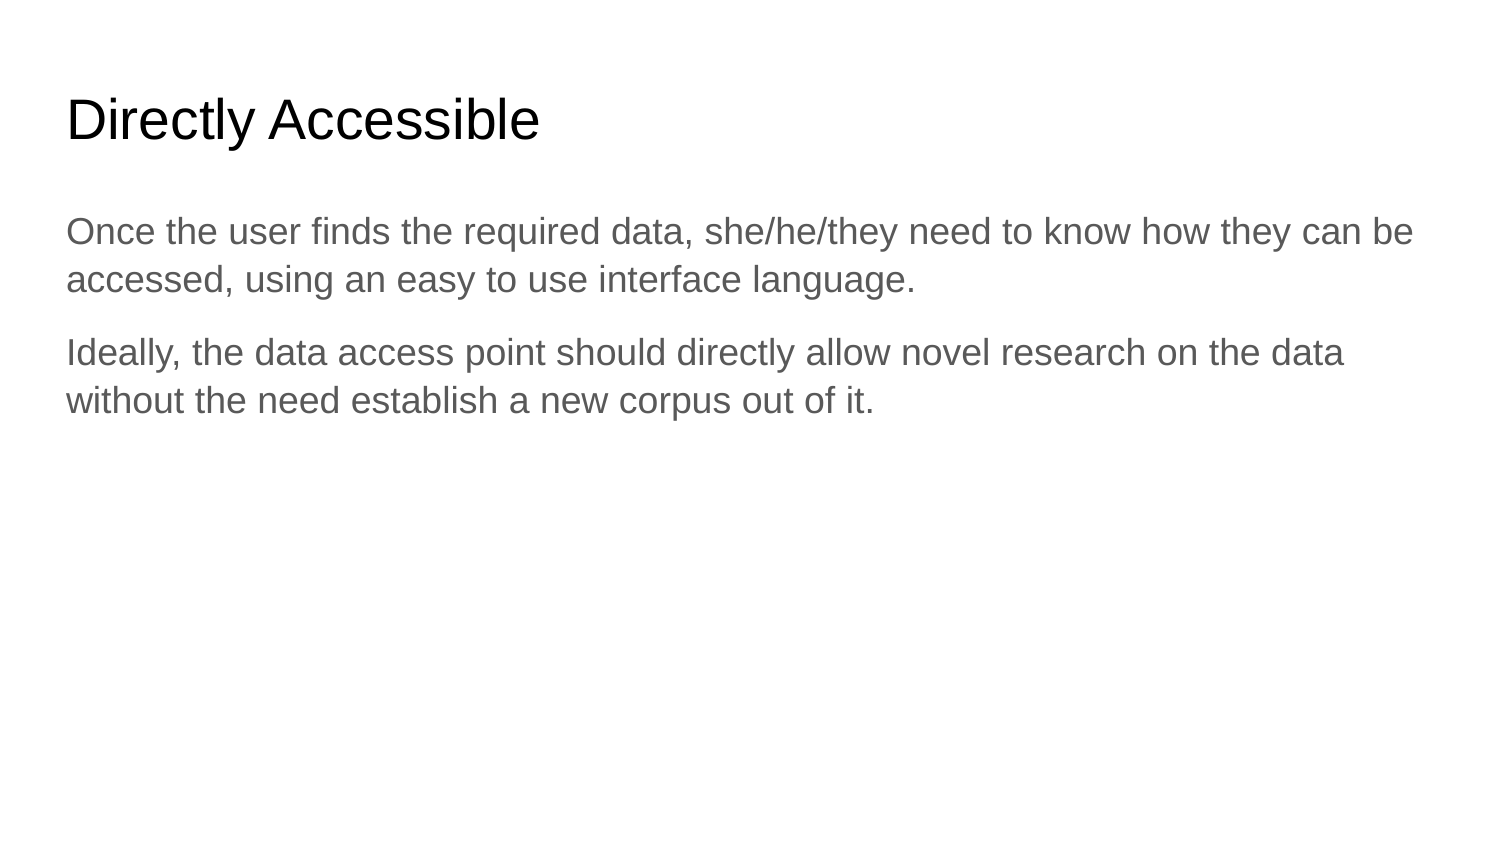

# Directly Accessible
Once the user finds the required data, she/he/they need to know how they can be accessed, using an easy to use interface language.
Ideally, the data access point should directly allow novel research on the data without the need establish a new corpus out of it.